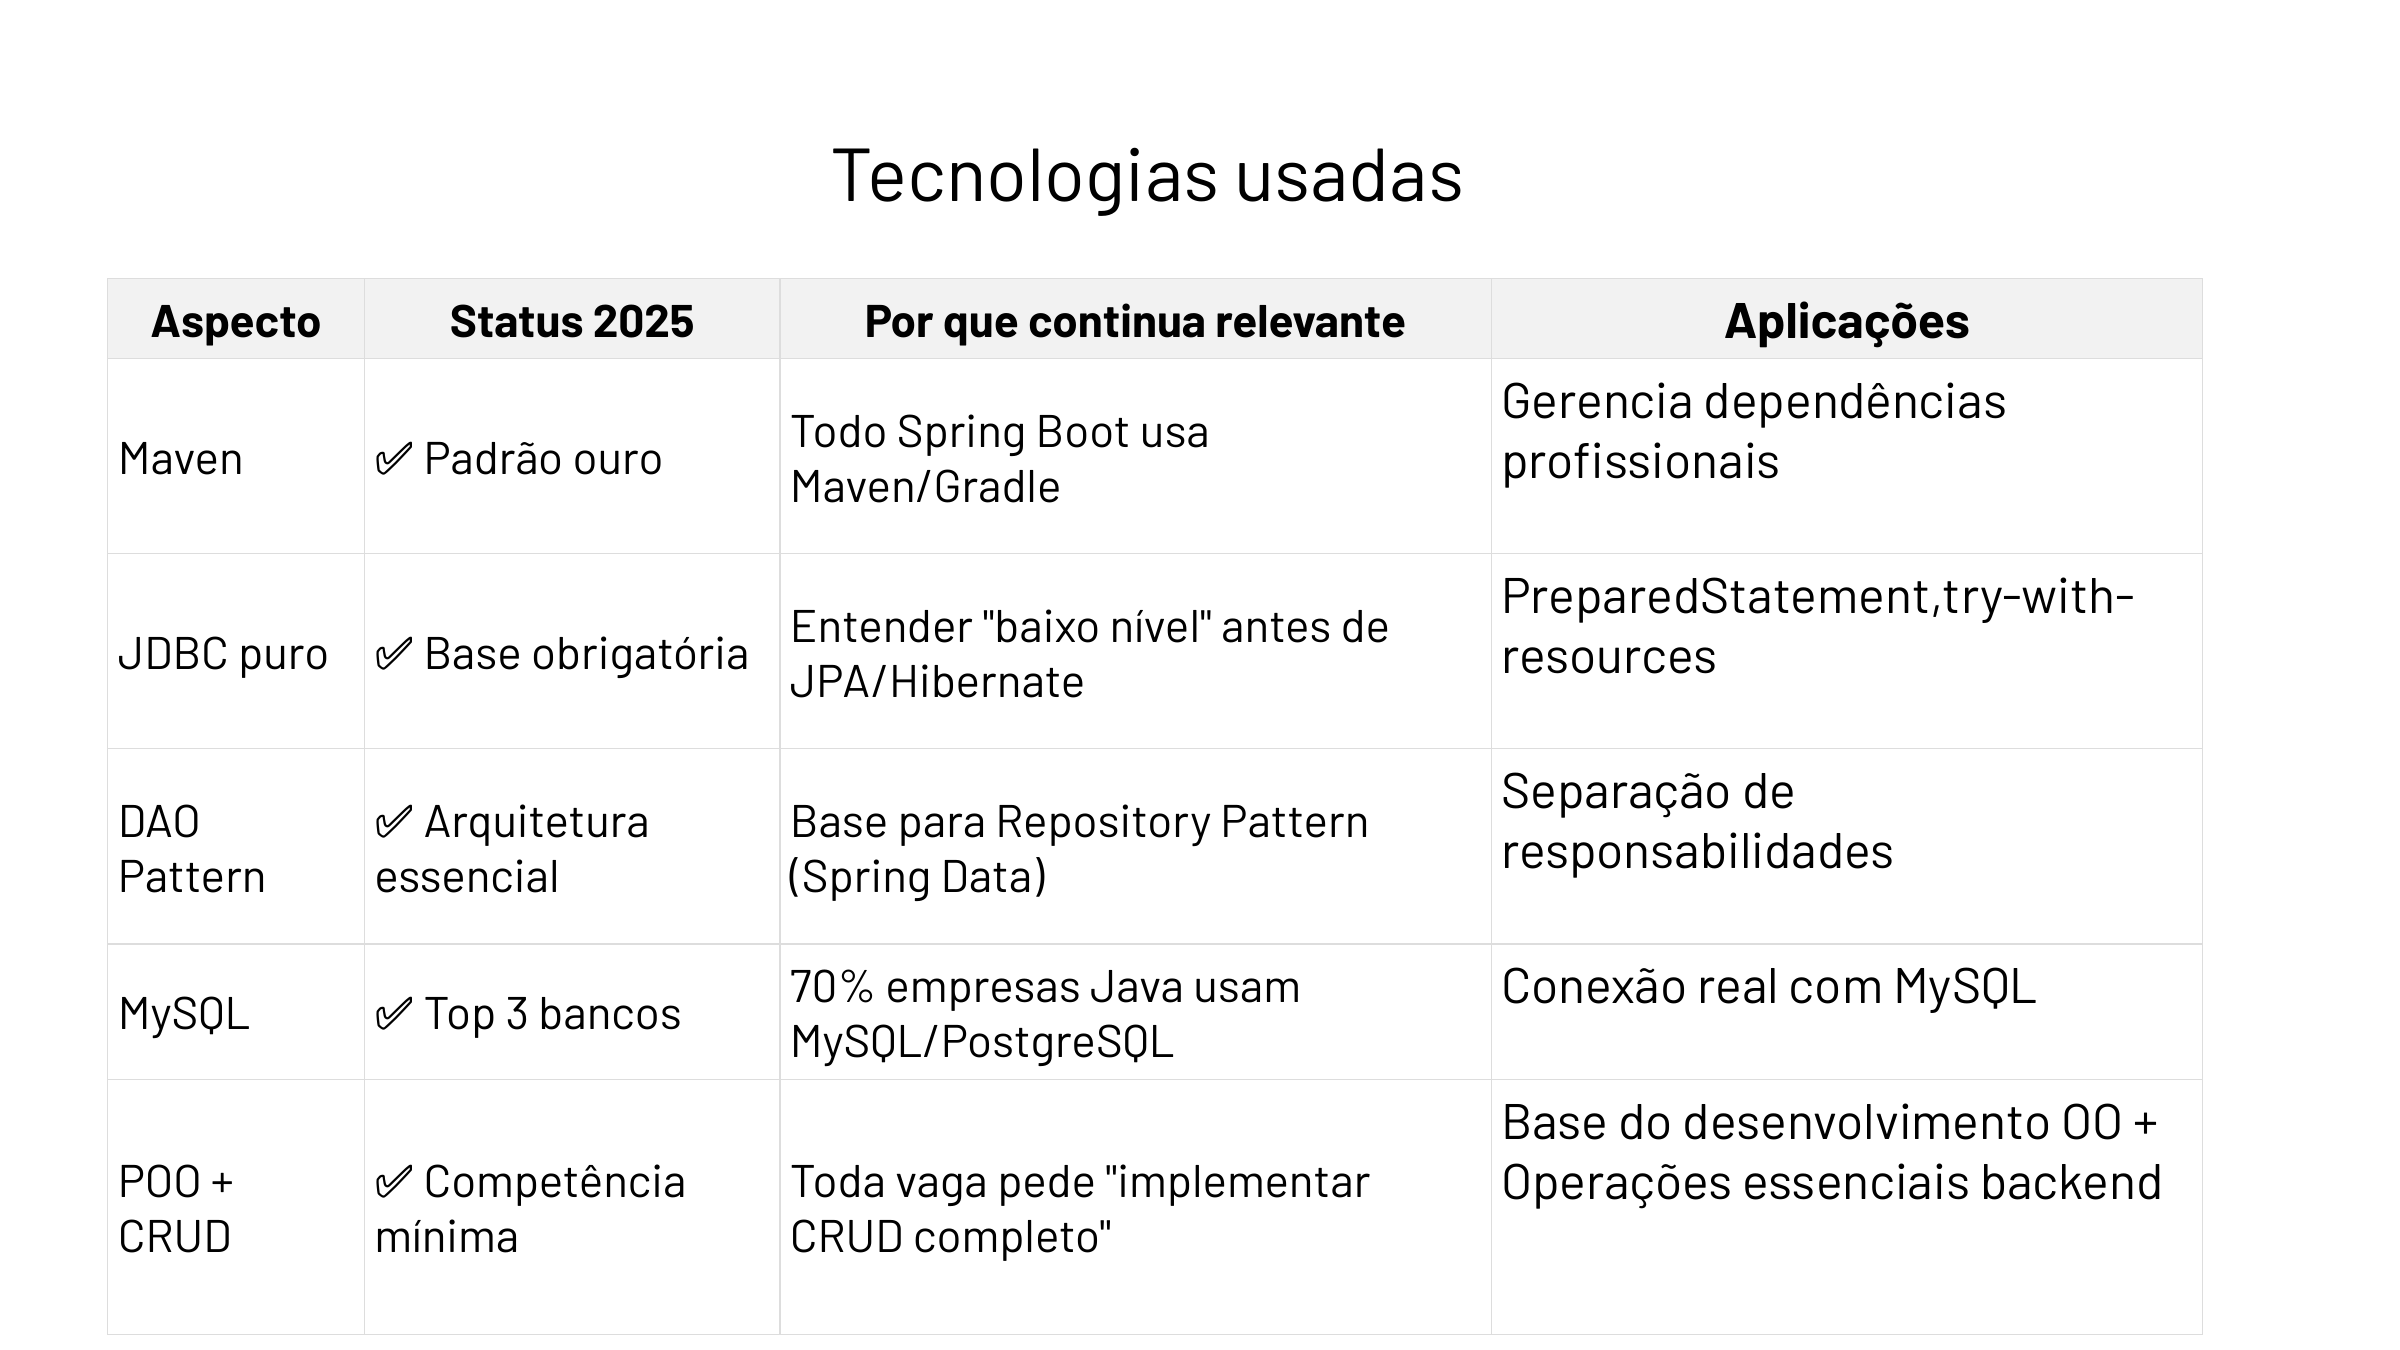

Tecnologias usadas
| Aspecto | Status 2025 | Por que continua relevante | Aplicações |
| --- | --- | --- | --- |
| Maven | ✅ Padrão ouro | Todo Spring Boot usa Maven/Gradle | Gerencia dependências profissionais |
| JDBC puro | ✅ Base obrigatória | Entender "baixo nível" antes de JPA/Hibernate | PreparedStatement,try-with-resources |
| DAO Pattern | ✅ Arquitetura essencial | Base para Repository Pattern (Spring Data) | Separação de responsabilidades |
| MySQL | ✅ Top 3 bancos | 70% empresas Java usam MySQL/PostgreSQL | Conexão real com MySQL |
| POO + CRUD | ✅ Competência mínima | Toda vaga pede "implementar CRUD completo" | Base do desenvolvimento OO + Operações essenciais backend |